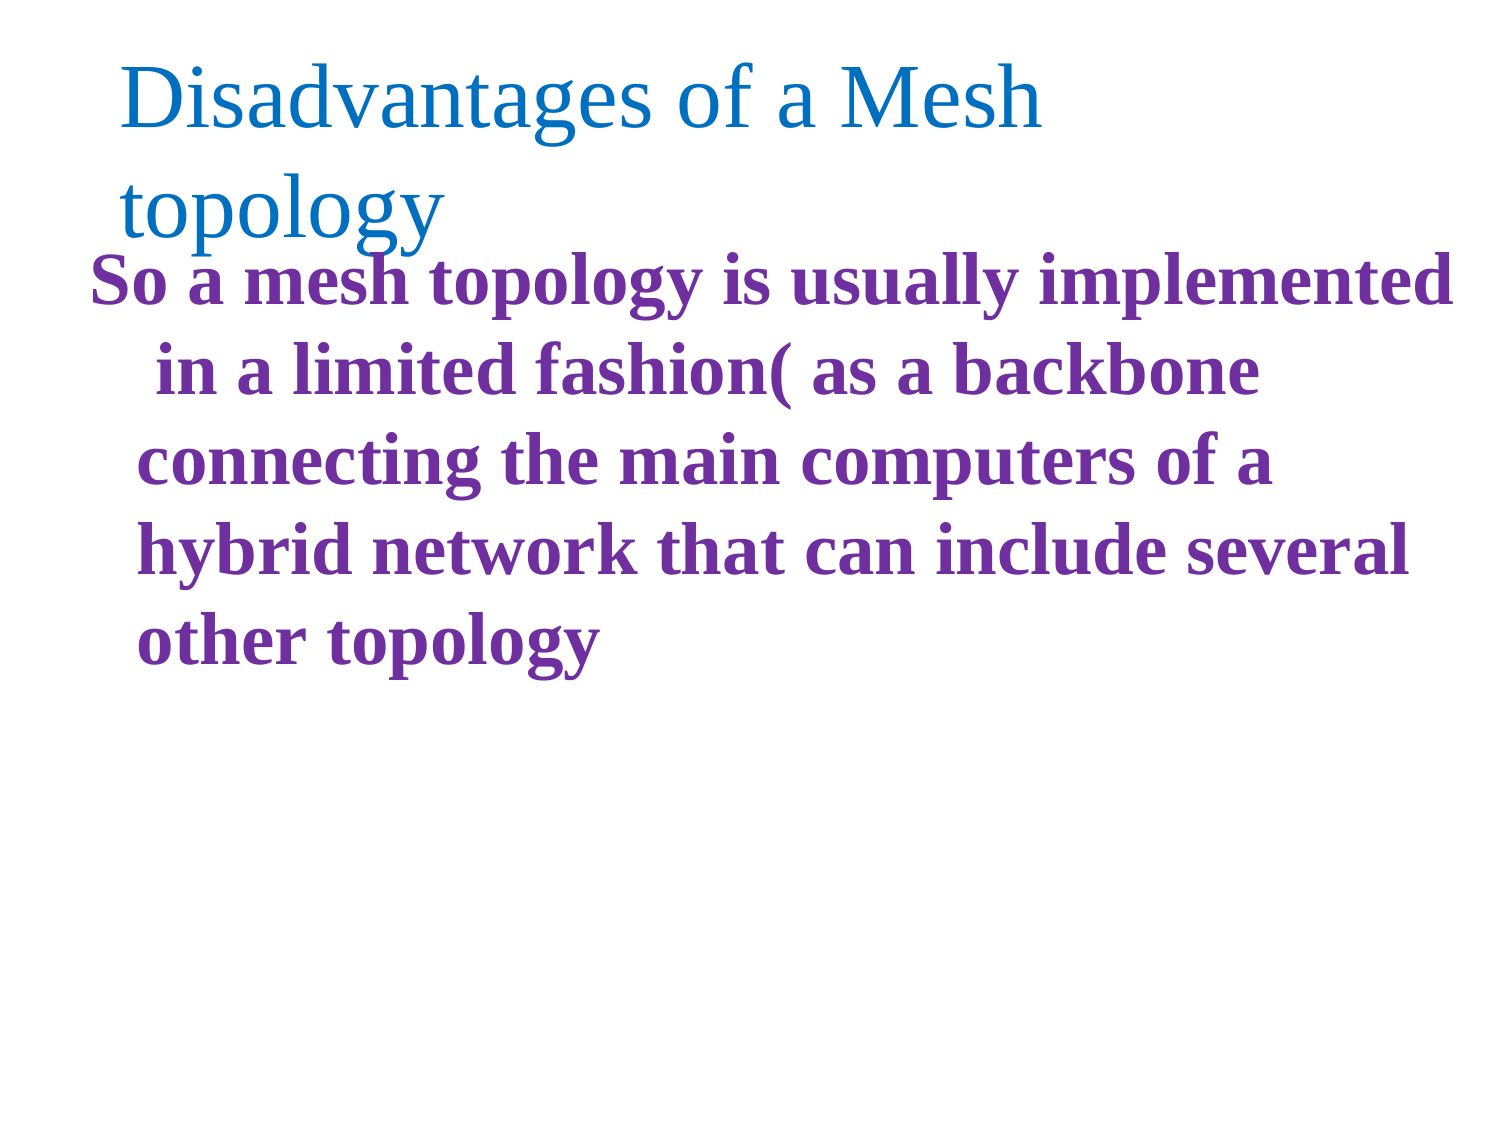

# Disadvantages of a Mesh topology
So a mesh topology is usually implemented  in a limited fashion( as a backbone  connecting the main computers of a  hybrid network that can include several  other topology